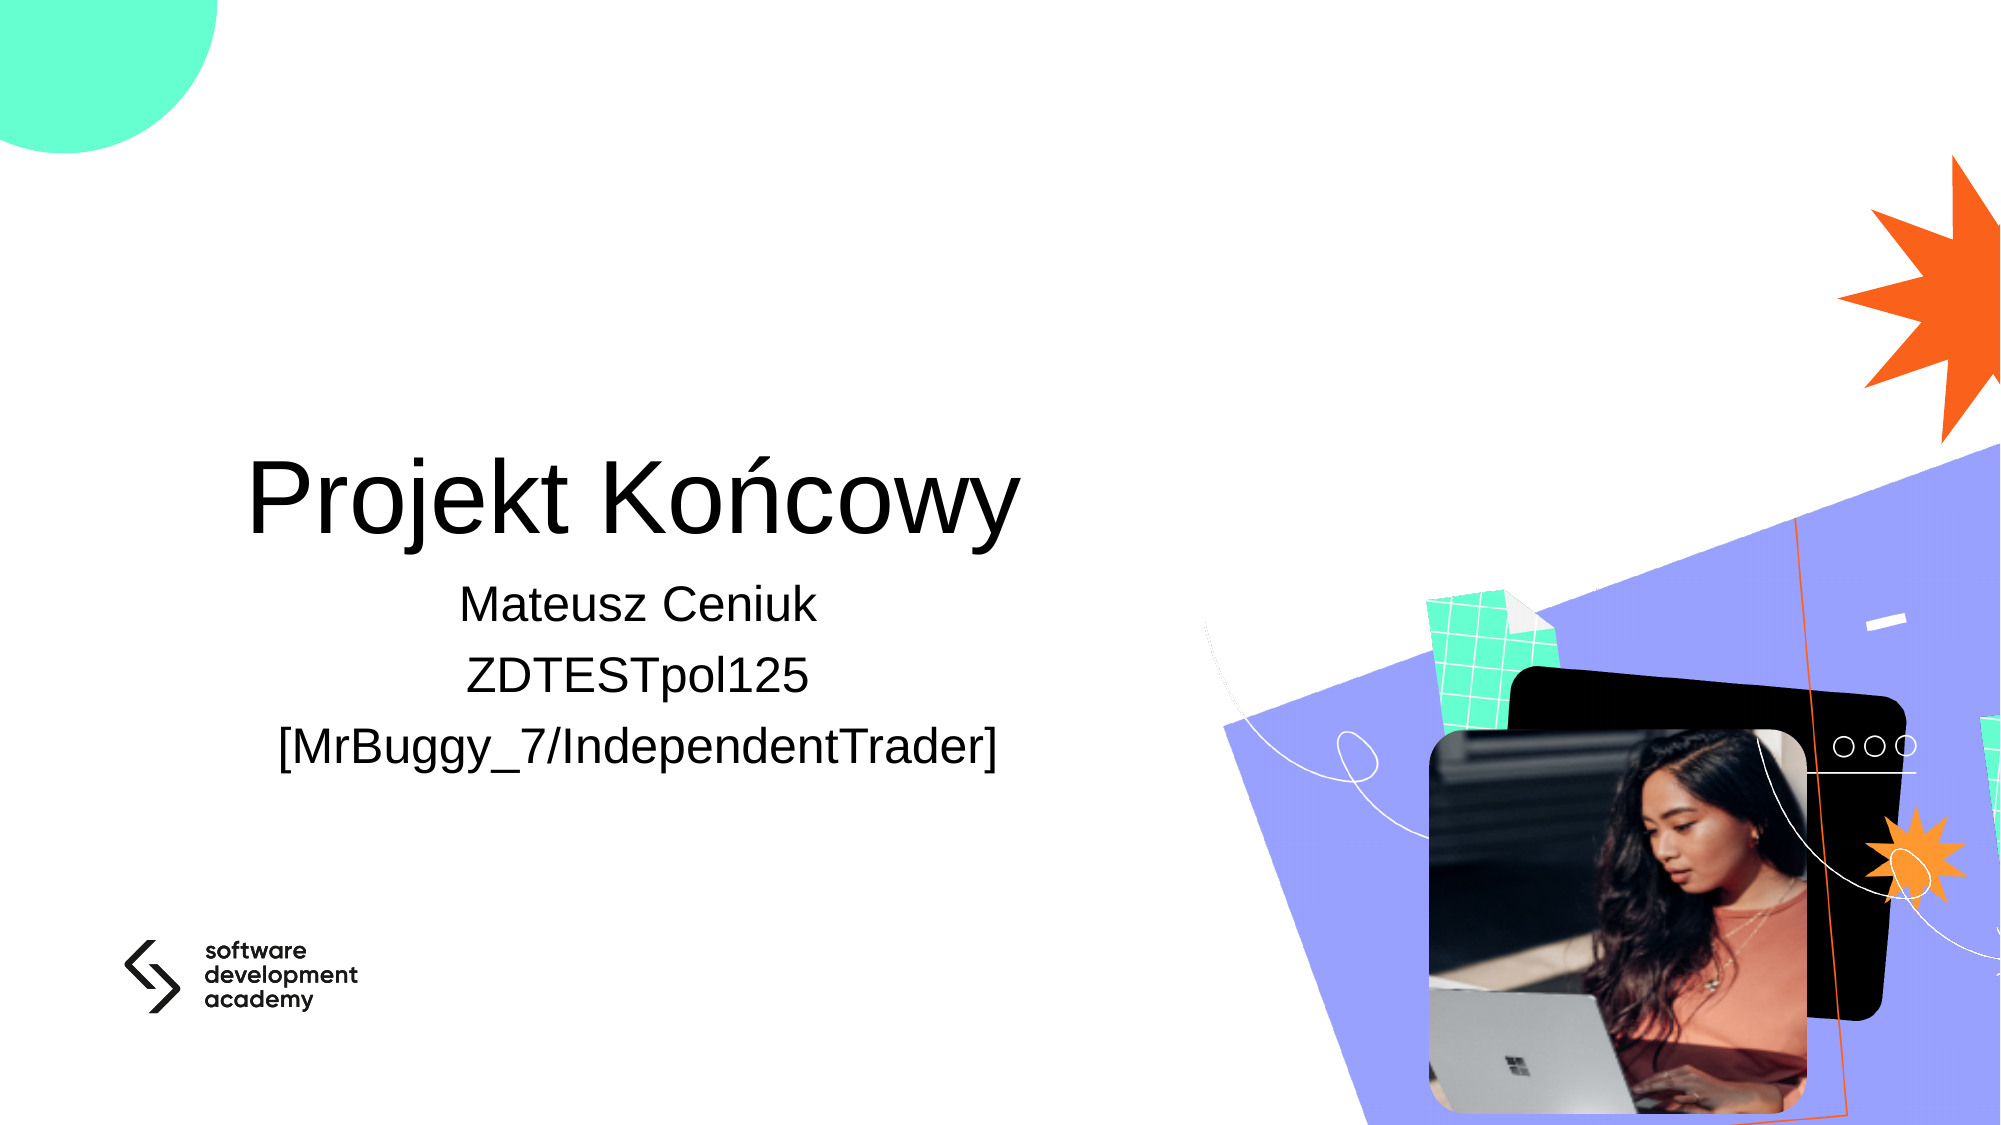

# Projekt Końcowy
Mateusz Ceniuk
ZDTESTpol125
[MrBuggy_7/IndependentTrader]